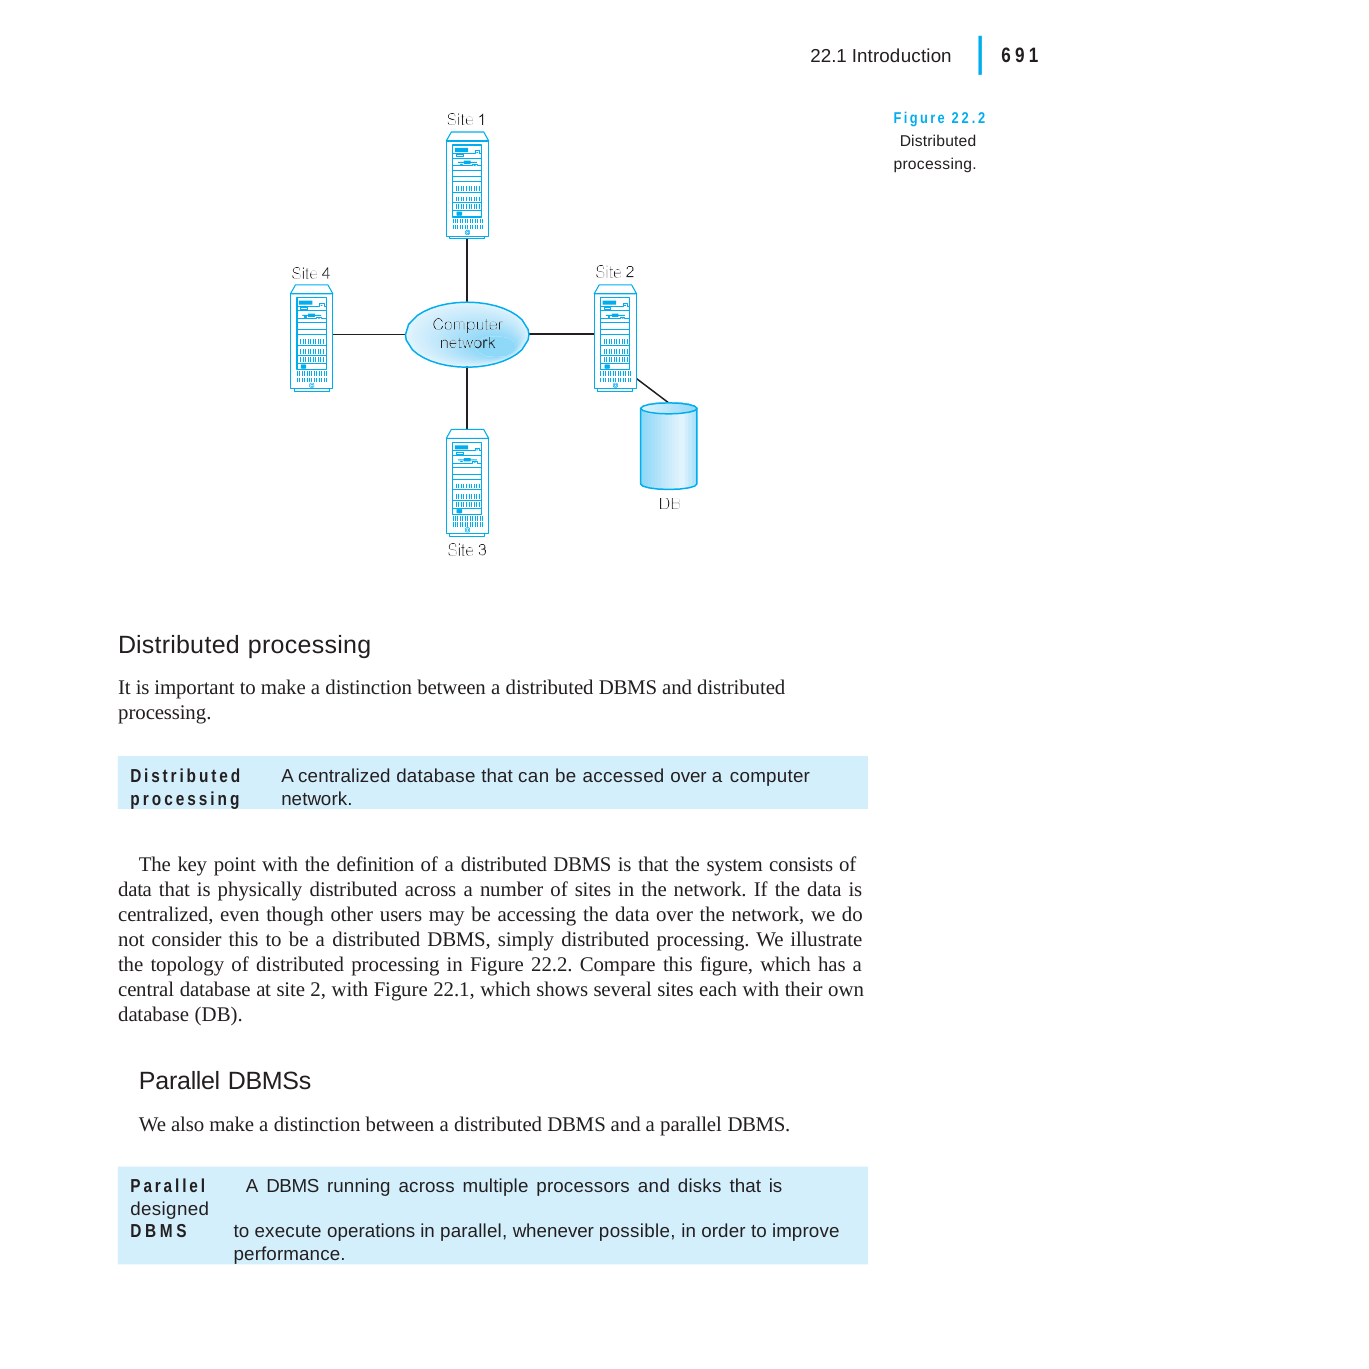

|
691
22.1 Introduction
Figure 22.2  Distributed  processing.

Distributed processing
It is important to make a distinction between a distributed DBMS and distributed  processing.
Distributed	A centralized database that can be accessed over a computer
processing	network.
The key point with the definition of a distributed DBMS is that the system consists of   data that is physically distributed across a number of sites in the network. If the data is  centralized, even though other users may be accessing the data over the network, we do  not consider this to be a distributed DBMS, simply distributed processing. We illustrate  the topology of distributed processing in Figure 22.2. Compare this figure, which has a  central database at site 2, with Figure 22.1, which shows several sites each with their own  database (DB).

Parallel DBMSs
We also make a distinction between a distributed DBMS and a parallel DBMS.
Parallel	A DBMS running across multiple processors and disks that is designed
DBMS	to execute operations in parallel, whenever possible, in order to improve  performance.